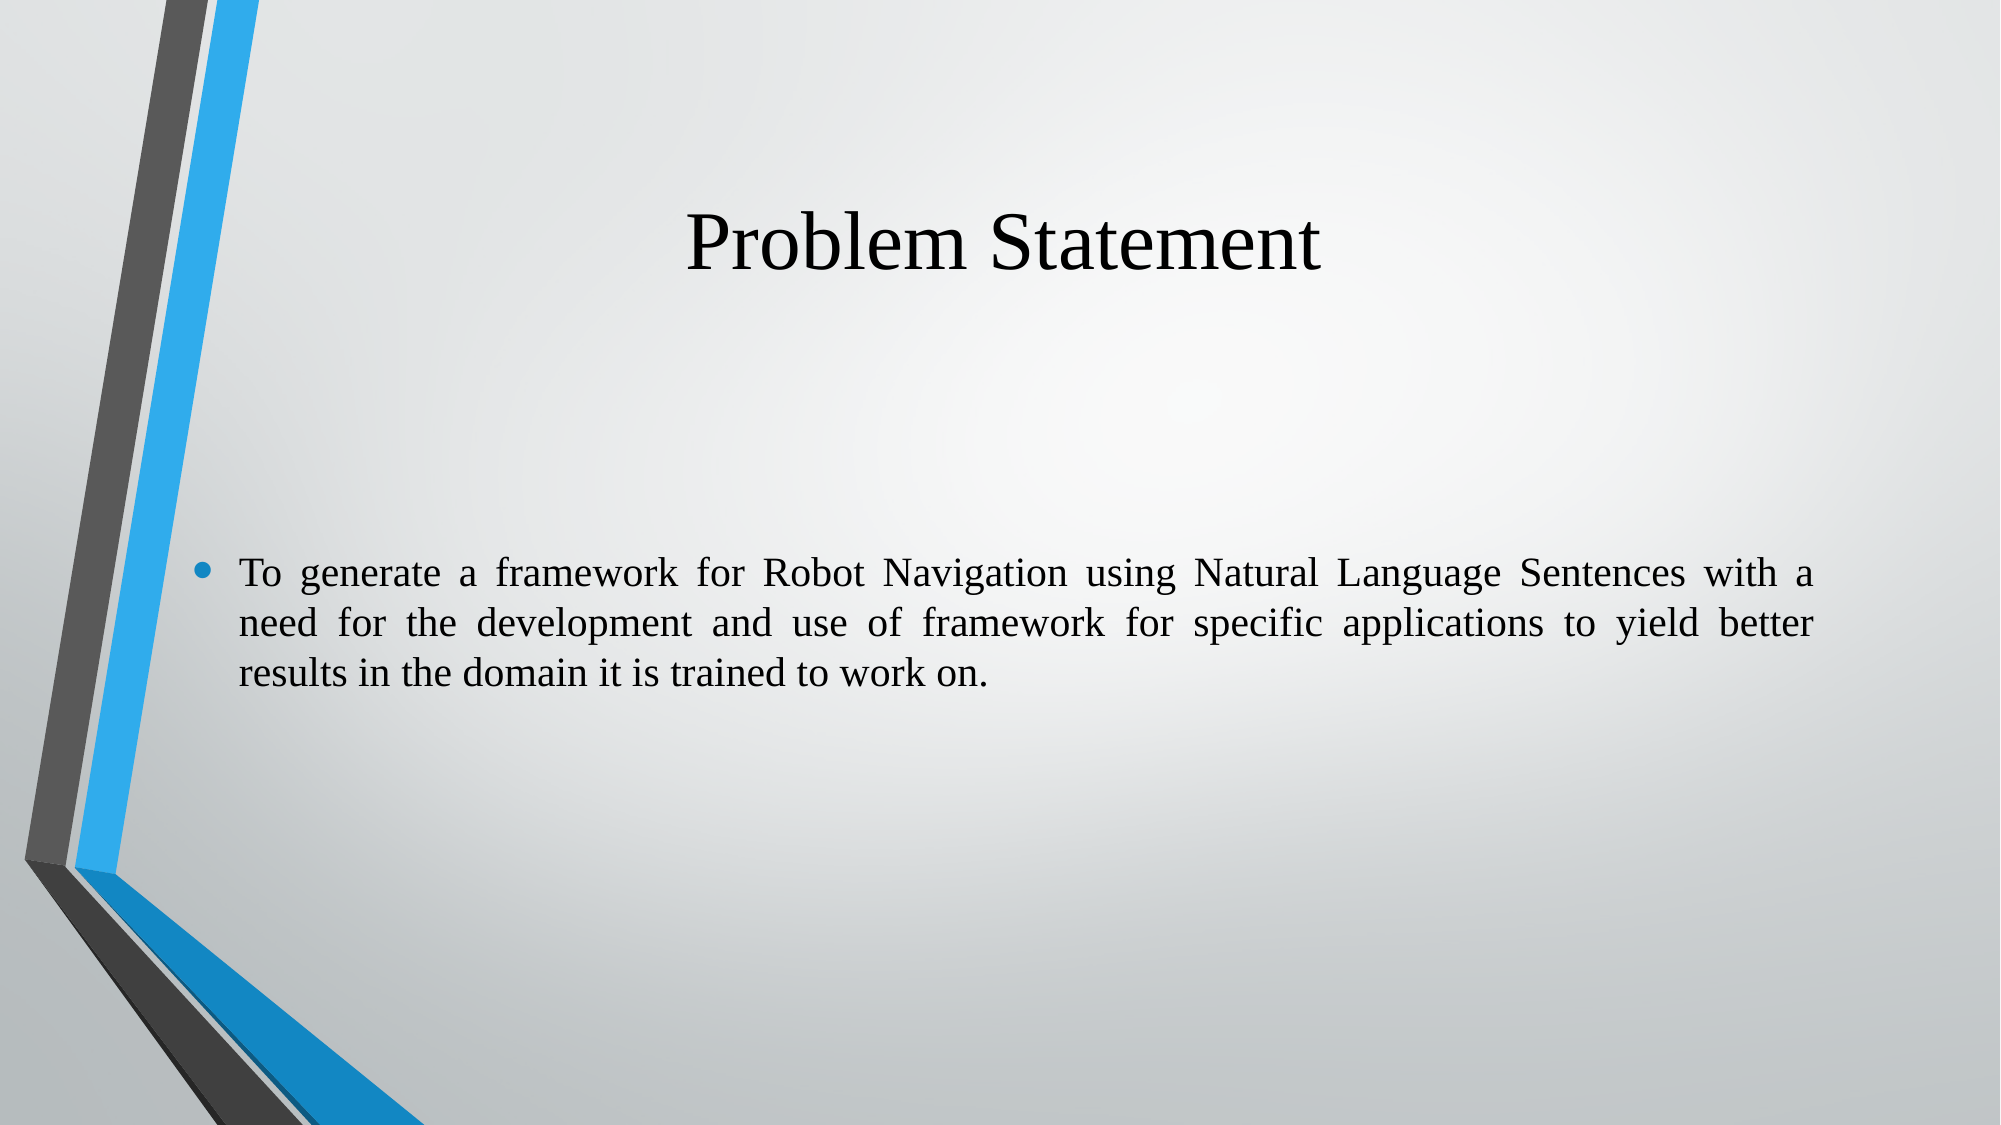

# Problem Statement
To generate a framework for Robot Navigation using Natural Language Sentences with a need for the development and use of framework for specific applications to yield better results in the domain it is trained to work on.